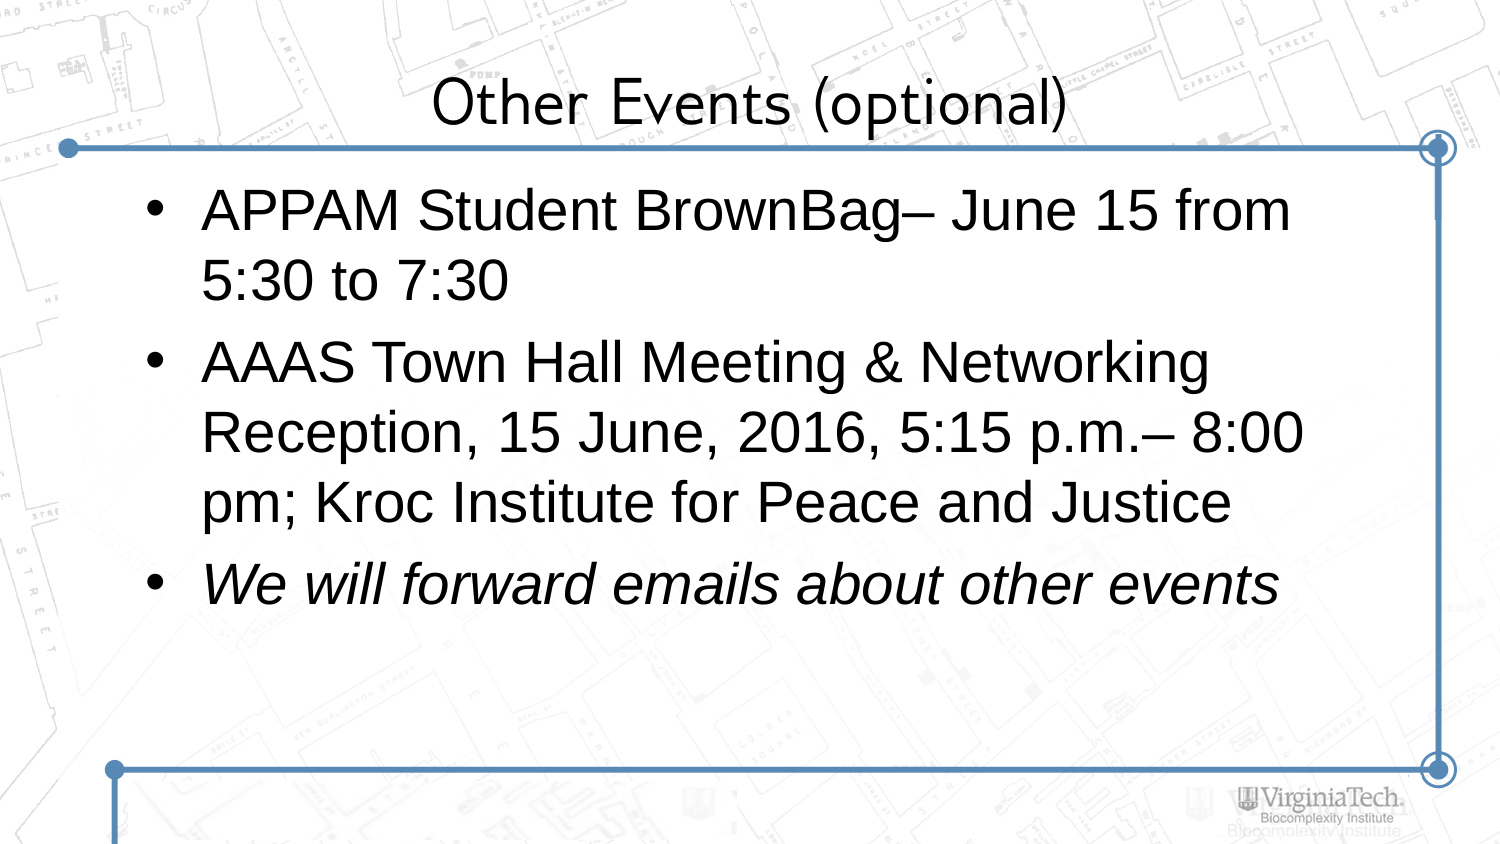

# Other Events (optional)
APPAM Student BrownBag– June 15 from 5:30 to 7:30
AAAS Town Hall Meeting & Networking Reception, 15 June, 2016, 5:15 p.m.– 8:00 pm; Kroc Institute for Peace and Justice
We will forward emails about other events